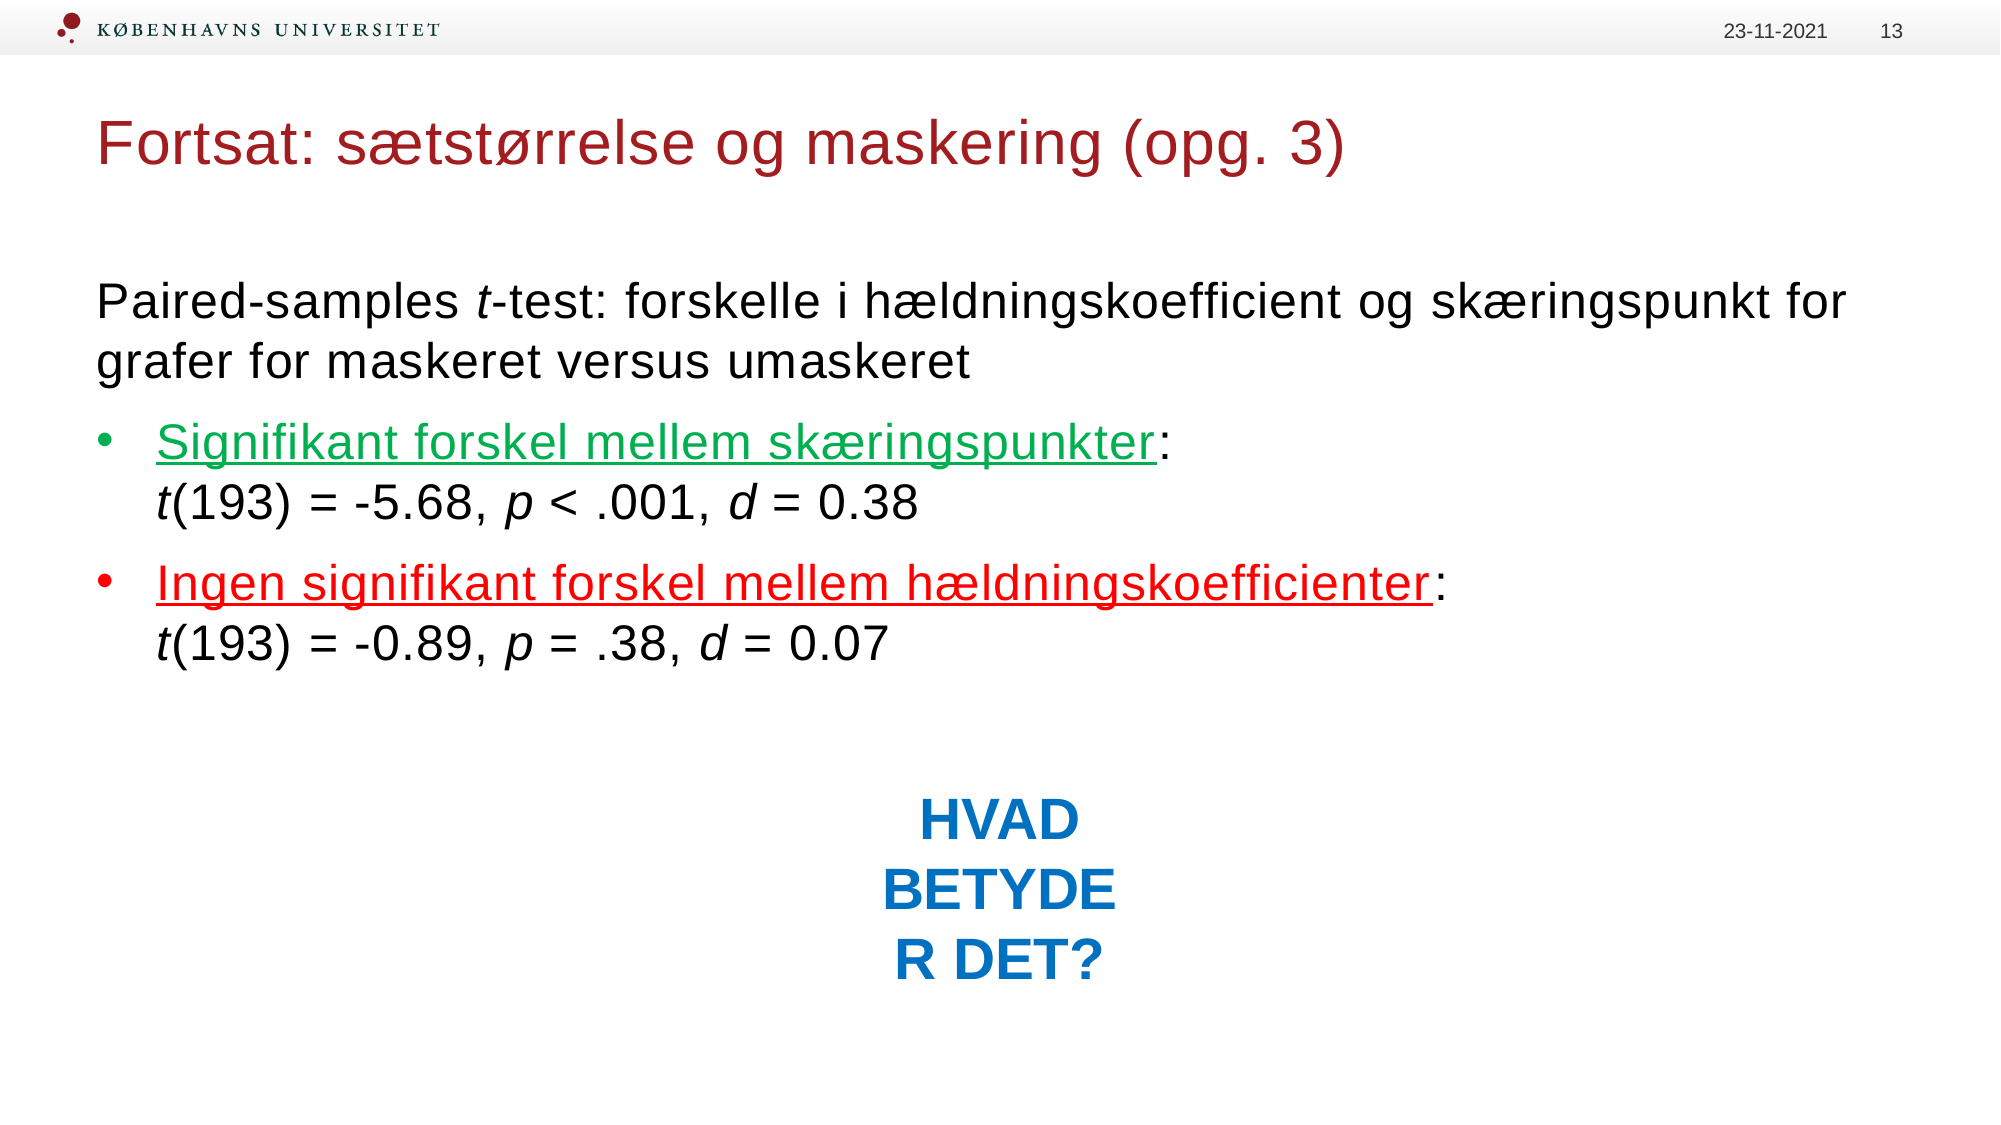

23-11-2021
13
# Fortsat: sætstørrelse og maskering (opg. 3)
Paired-samples t-test: forskelle i hældningskoefficient og skæringspunkt for grafer for maskeret versus umaskeret
Signifikant forskel mellem skæringspunkter:
t(193) = -5.68, p < .001, d = 0.38
Ingen signifikant forskel mellem hældningskoefficienter:
t(193) = -0.89, p = .38, d = 0.07
HVAD BETYDER DET?